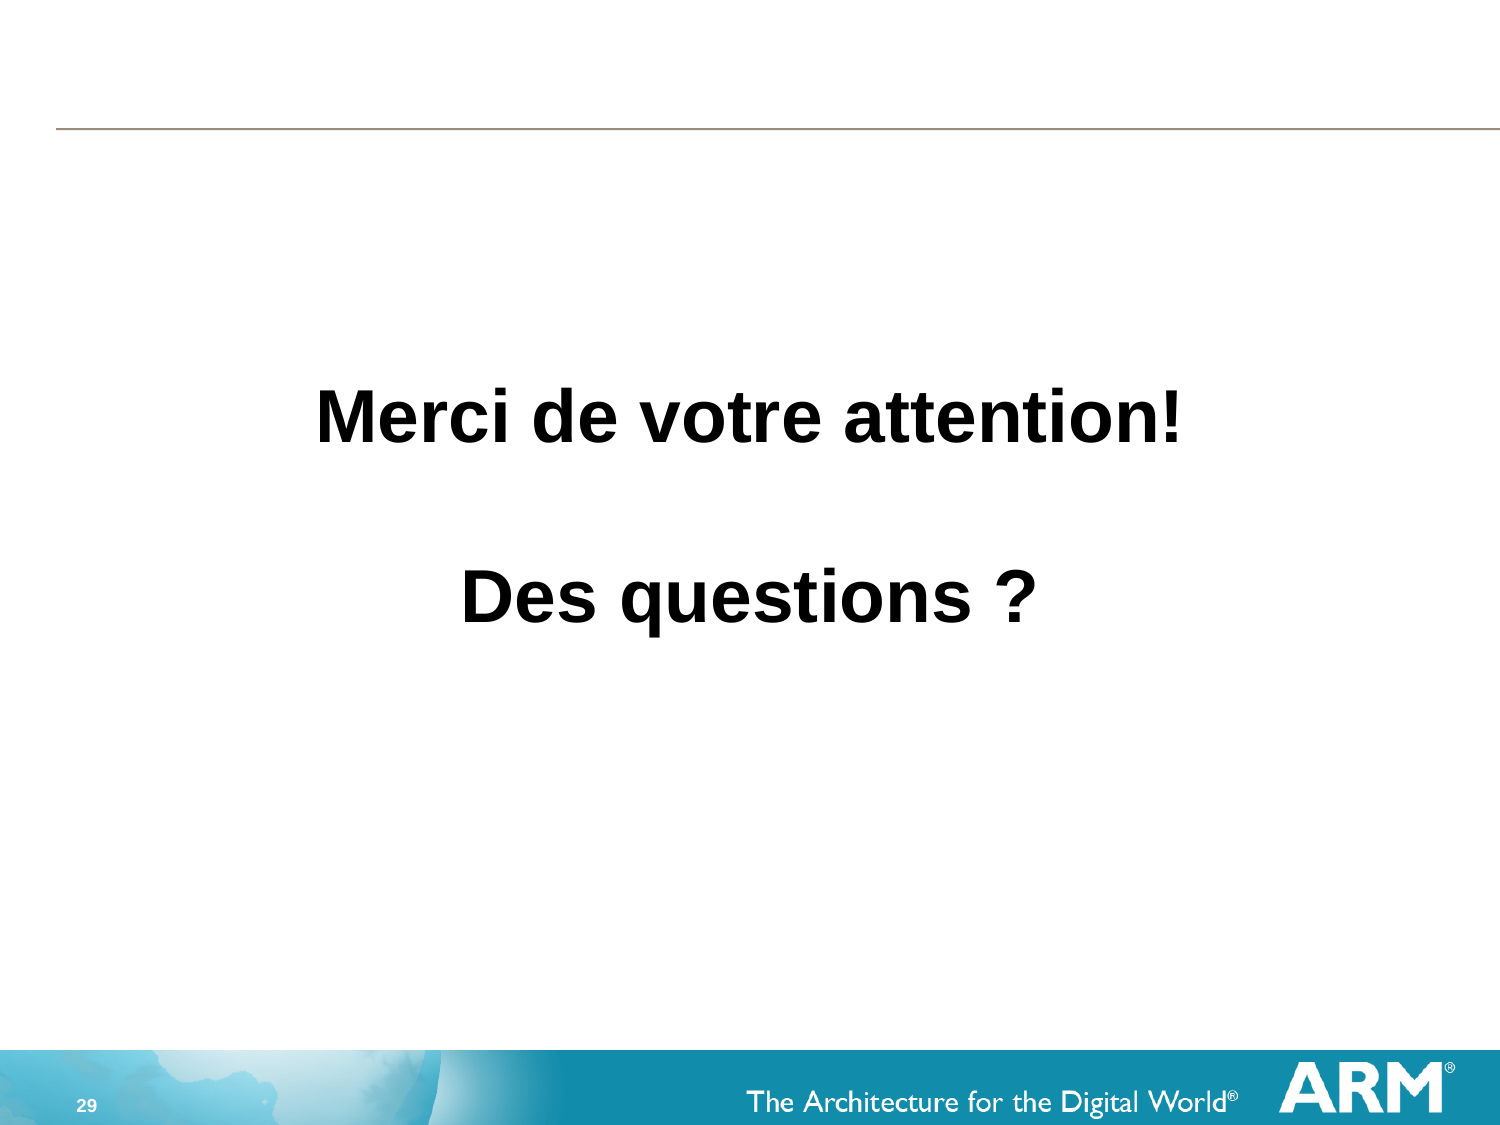

# Merci de votre attention! Des questions ?